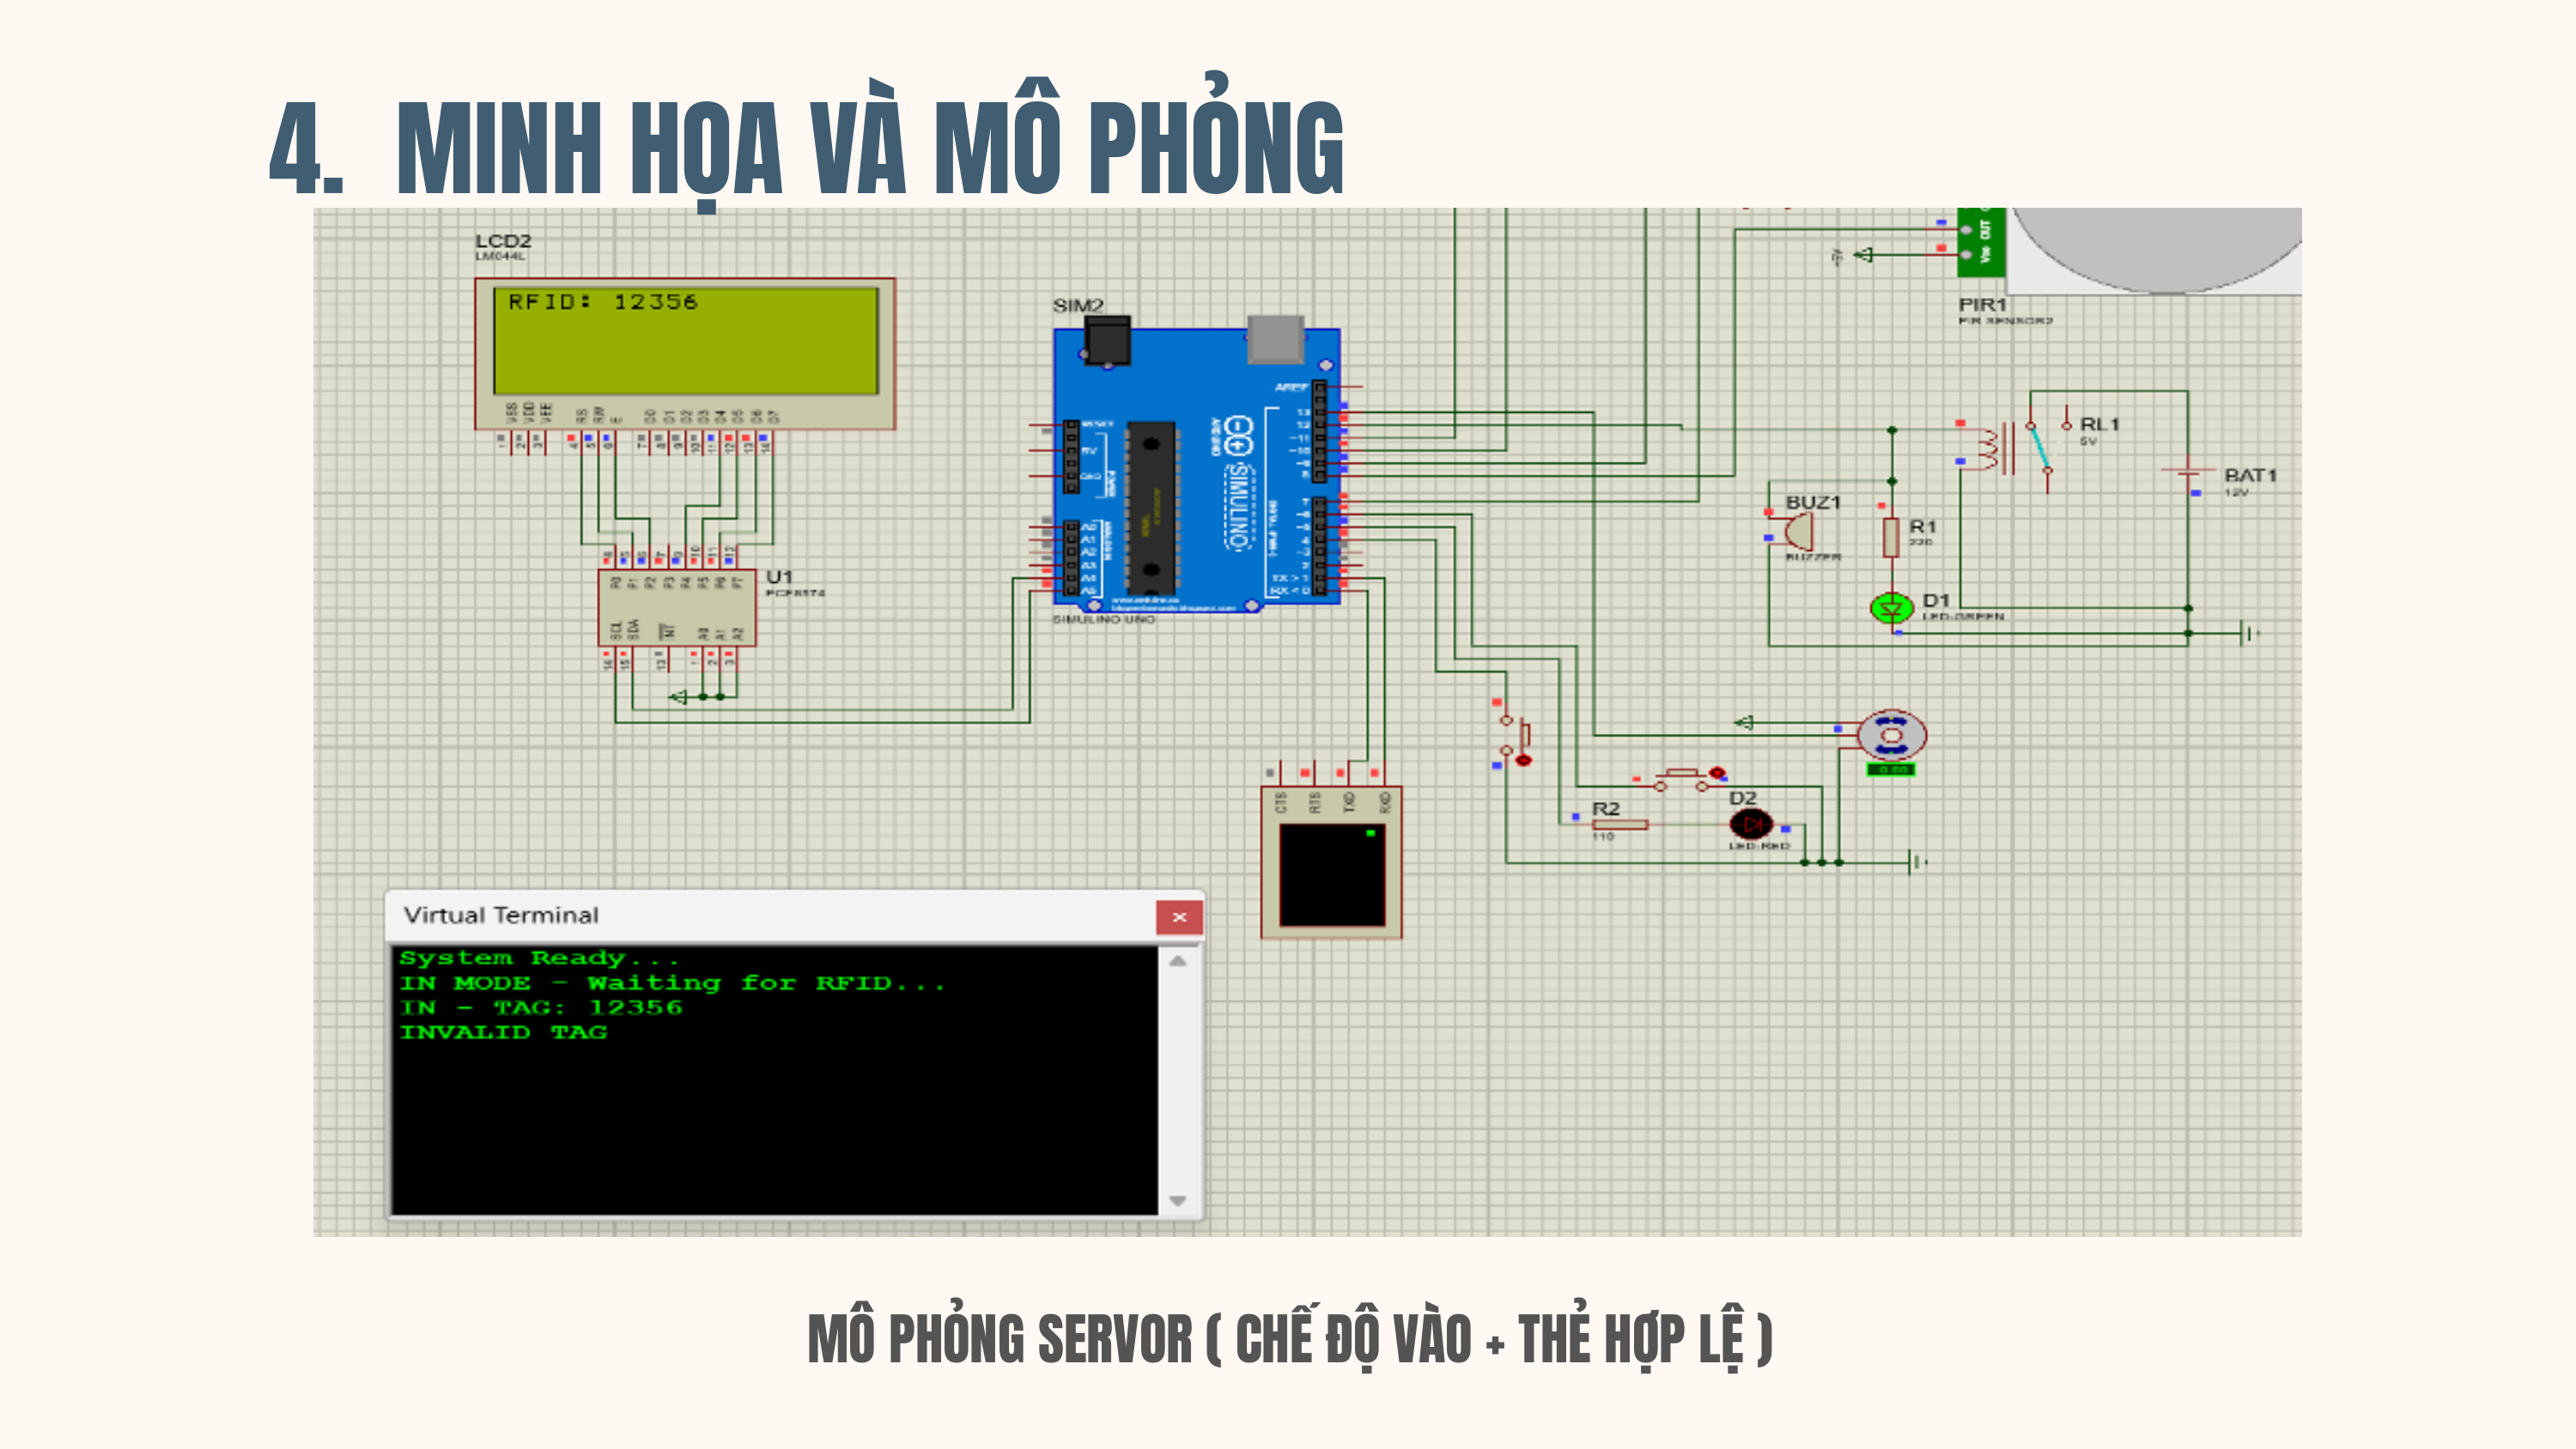

4.  MINH HỌA VÀ MÔ PHỎNG

MÔ PHỎNG SERVOR ( CHẾ ĐỘ VÀO + THẺ HỢP LỆ )